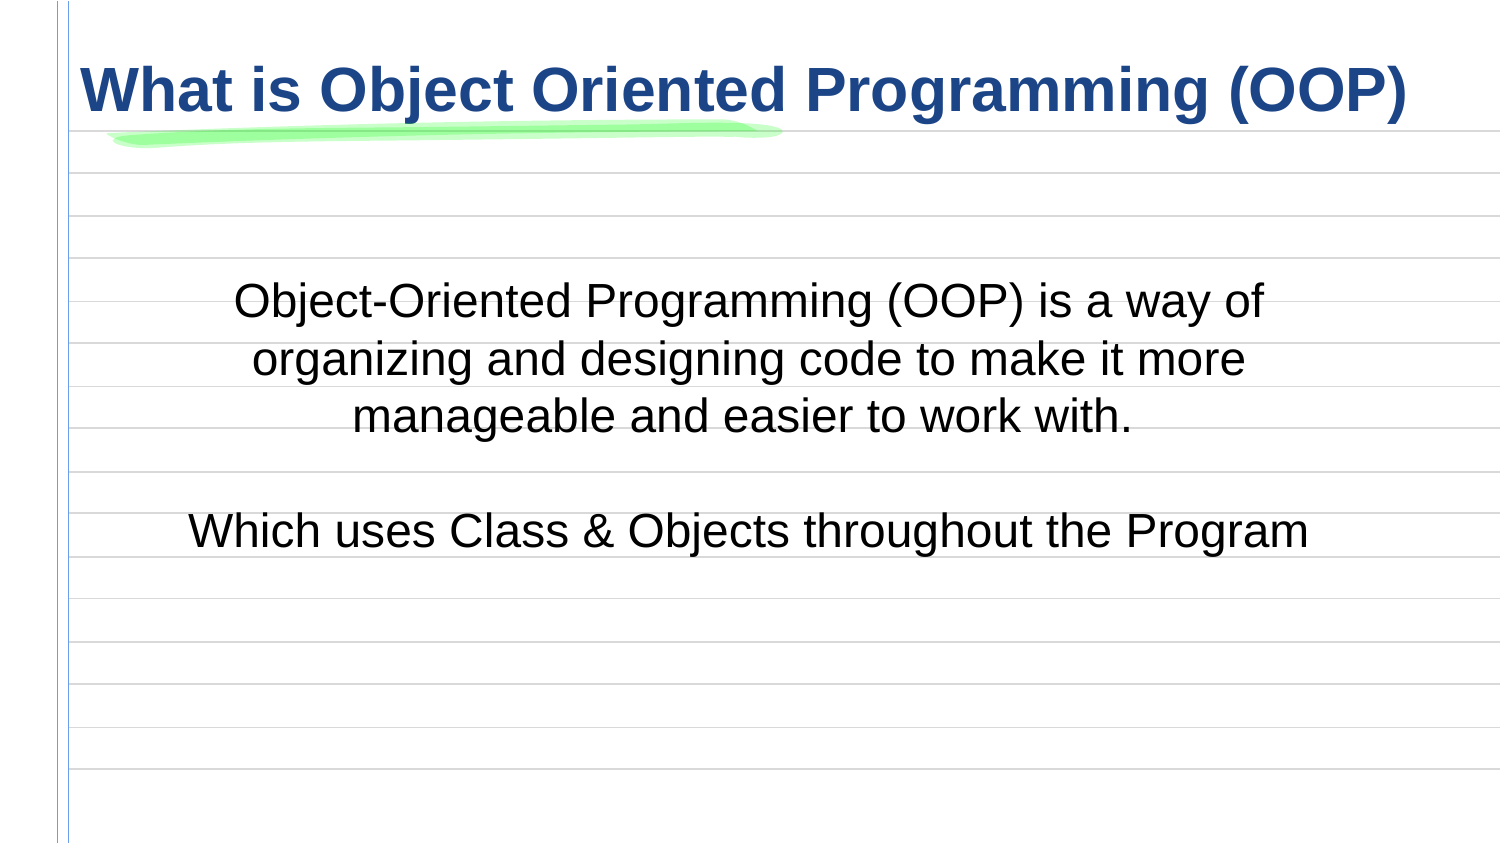

# What is Object Oriented Programming (OOP)

Object-Oriented Programming (OOP) is a way of organizing and designing code to make it more manageable and easier to work with.

Which uses Class & Objects throughout the Program